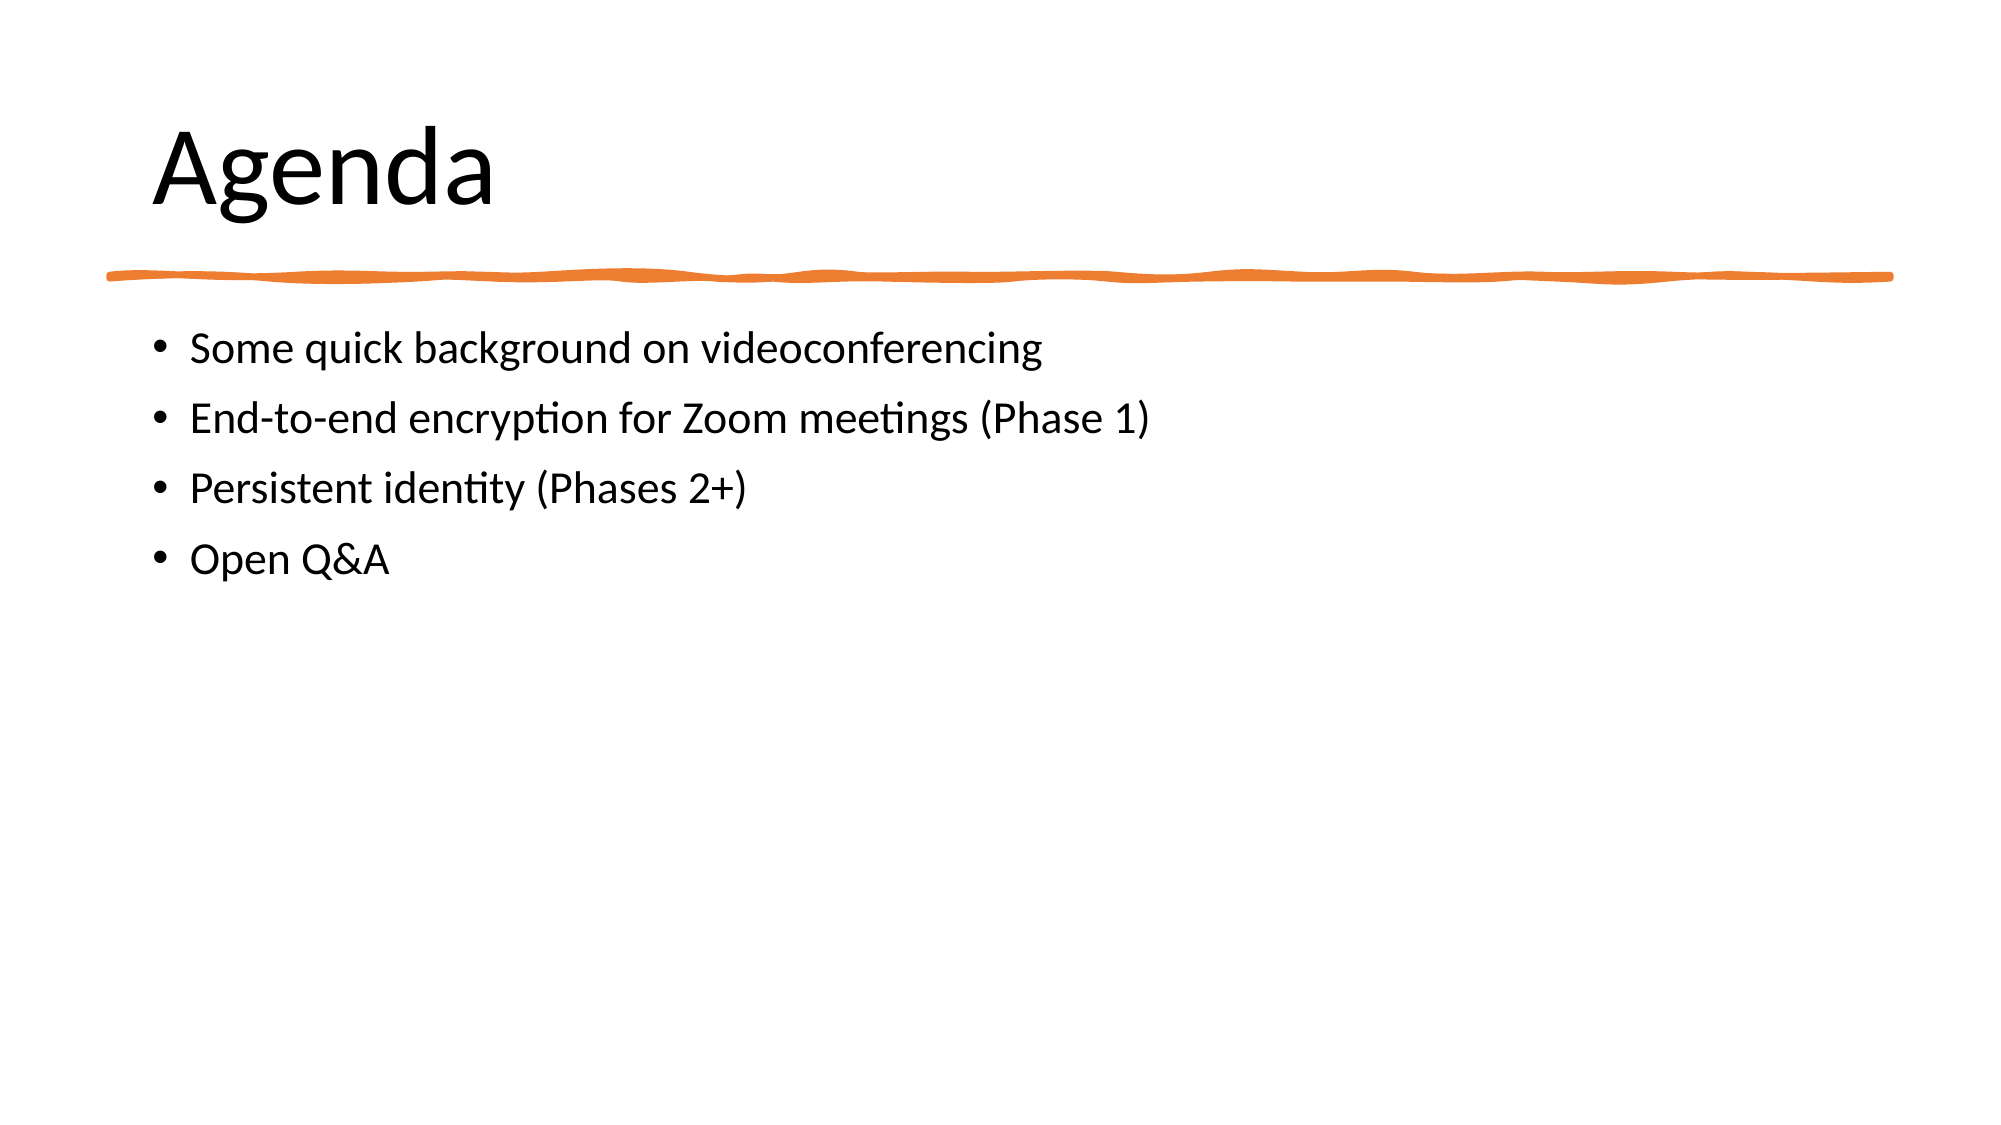

# Agenda

Some quick background on videoconferencing
End-to-end encryption for Zoom meetings (Phase 1)
Persistent identity (Phases 2+)
Open Q&A